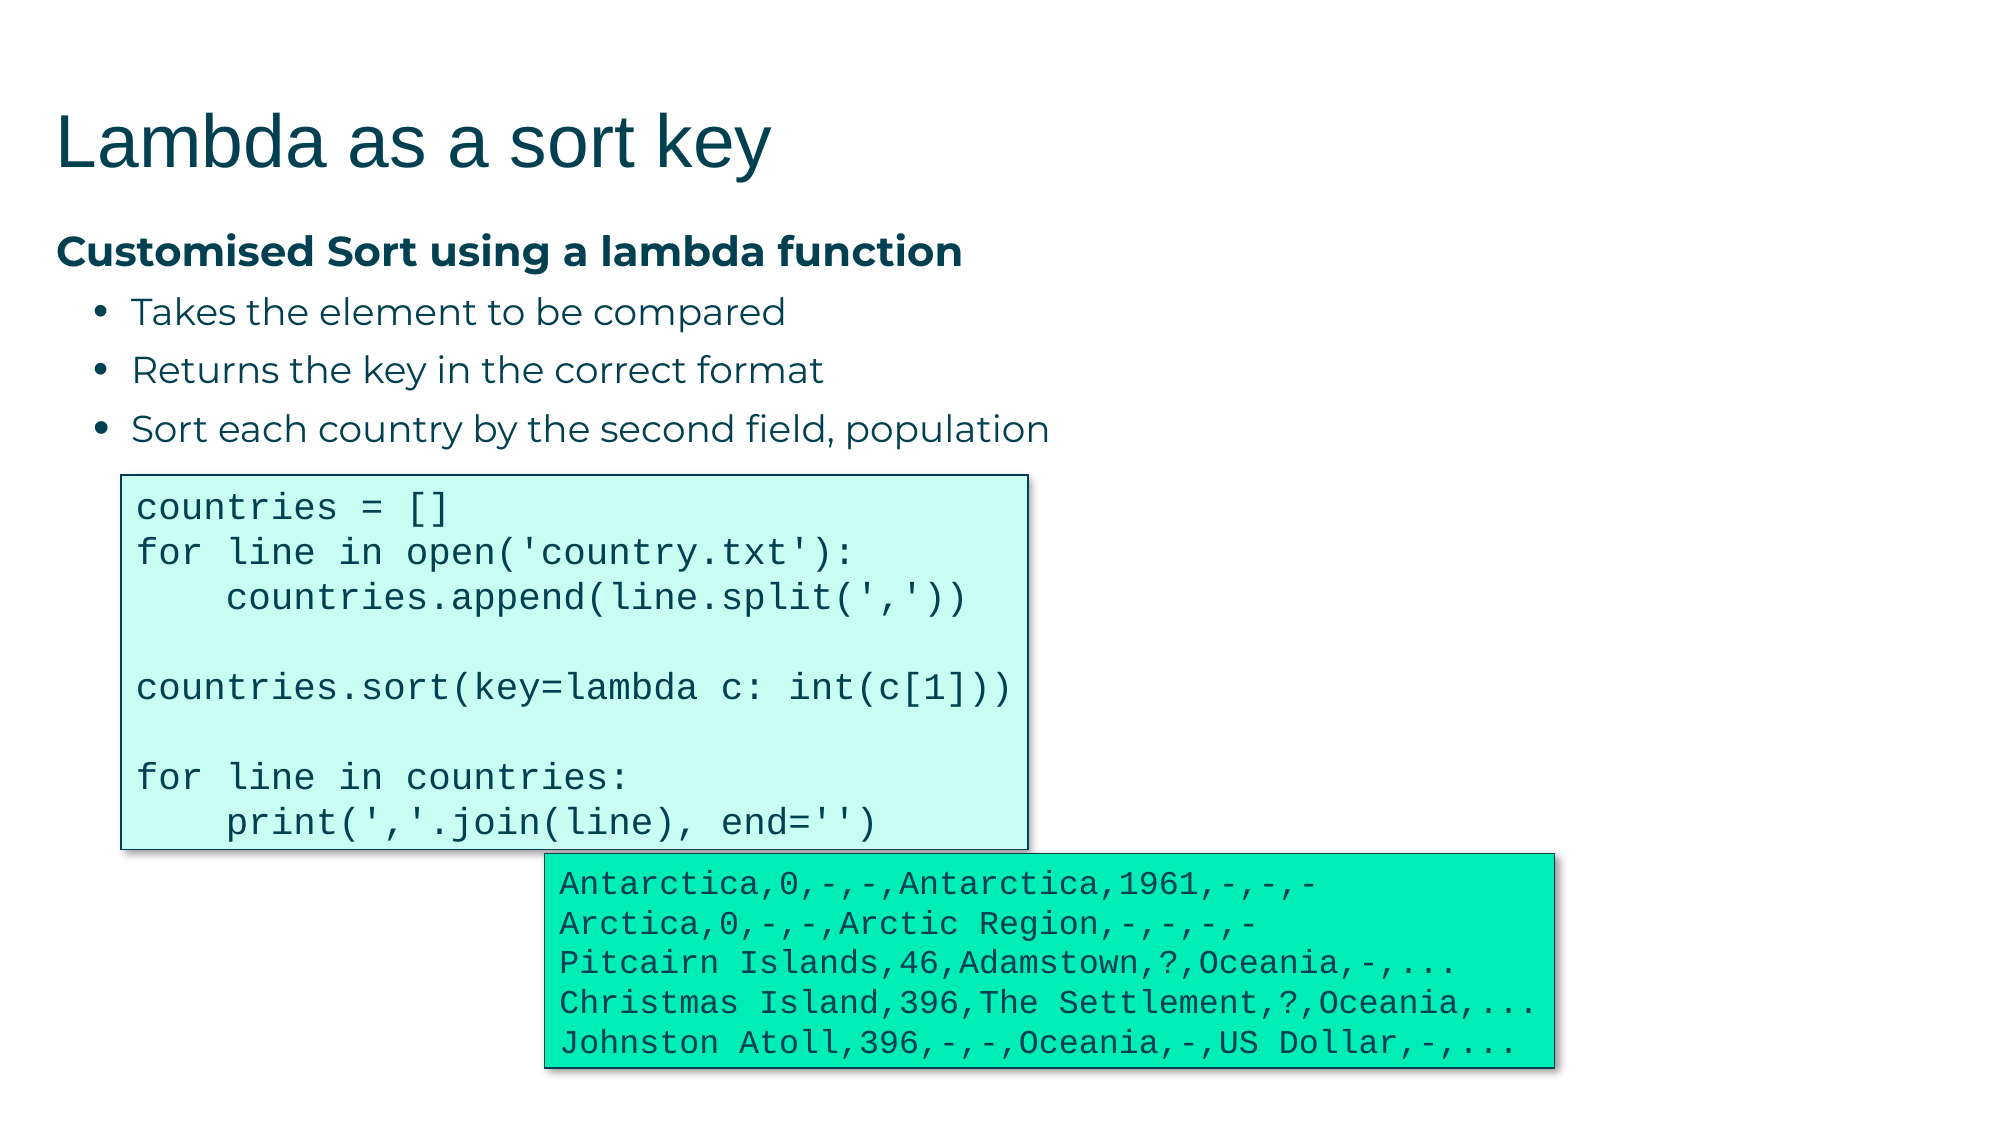

# Lambda as a sort key
Customised Sort using a lambda function
Takes the element to be compared
Returns the key in the correct format
Sort each country by the second field, population
countries = []
for line in open('country.txt'):
    countries.append(line.split(','))

countries.sort(key=lambda c: int(c[1]))

for line in countries:
    print(','.join(line), end='')
Antarctica,0,-,-,Antarctica,1961,-,-,-
Arctica,0,-,-,Arctic Region,-,-,-,-
Pitcairn Islands,46,Adamstown,?,Oceania,-,...
Christmas Island,396,The Settlement,?,Oceania,...
Johnston Atoll,396,-,-,Oceania,-,US Dollar,-,...